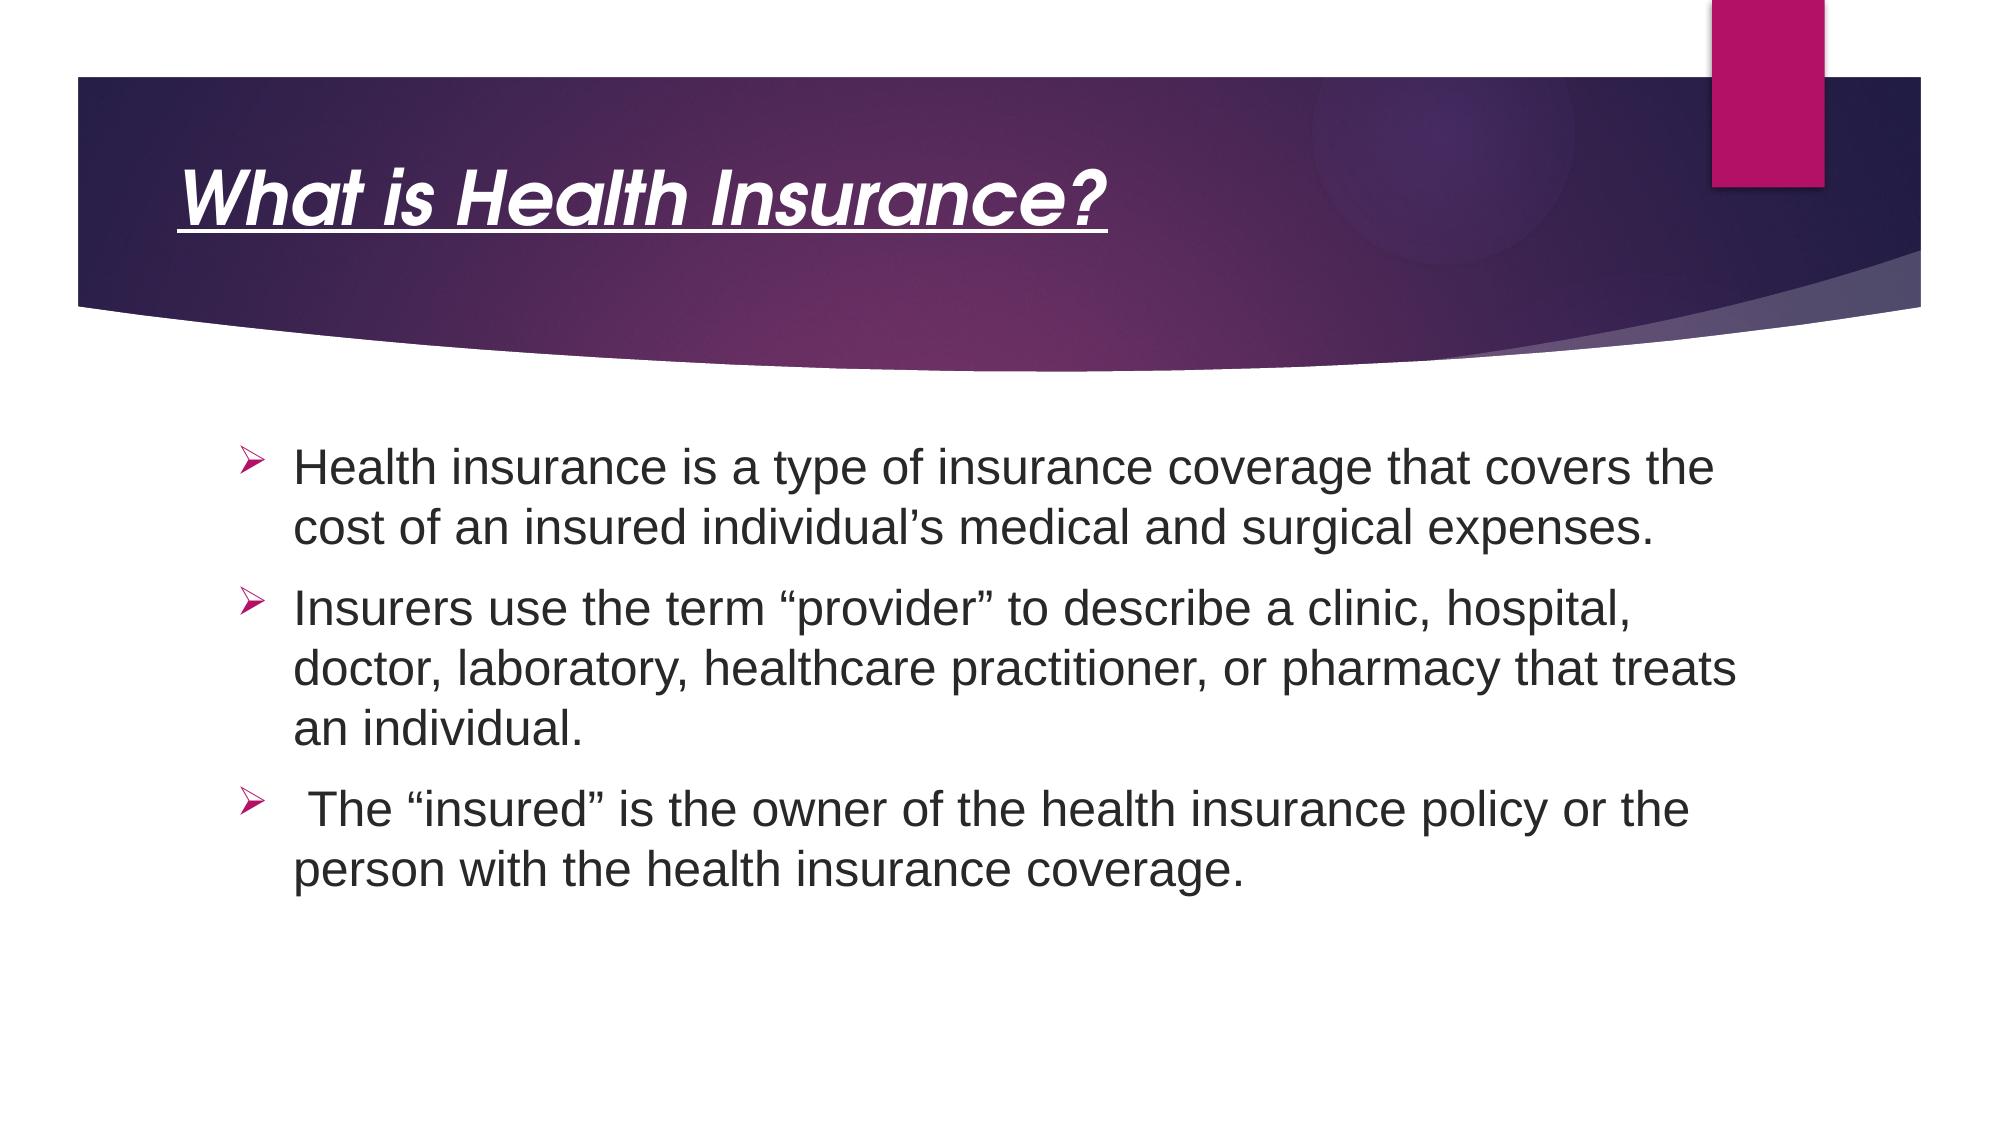

# What is Health Insurance?
Health insurance is a type of insurance coverage that covers the cost of an insured individual’s medical and surgical expenses.
Insurers use the term “provider” to describe a clinic, hospital, doctor, laboratory, healthcare practitioner, or pharmacy that treats an individual.
 The “insured” is the owner of the health insurance policy or the person with the health insurance coverage.